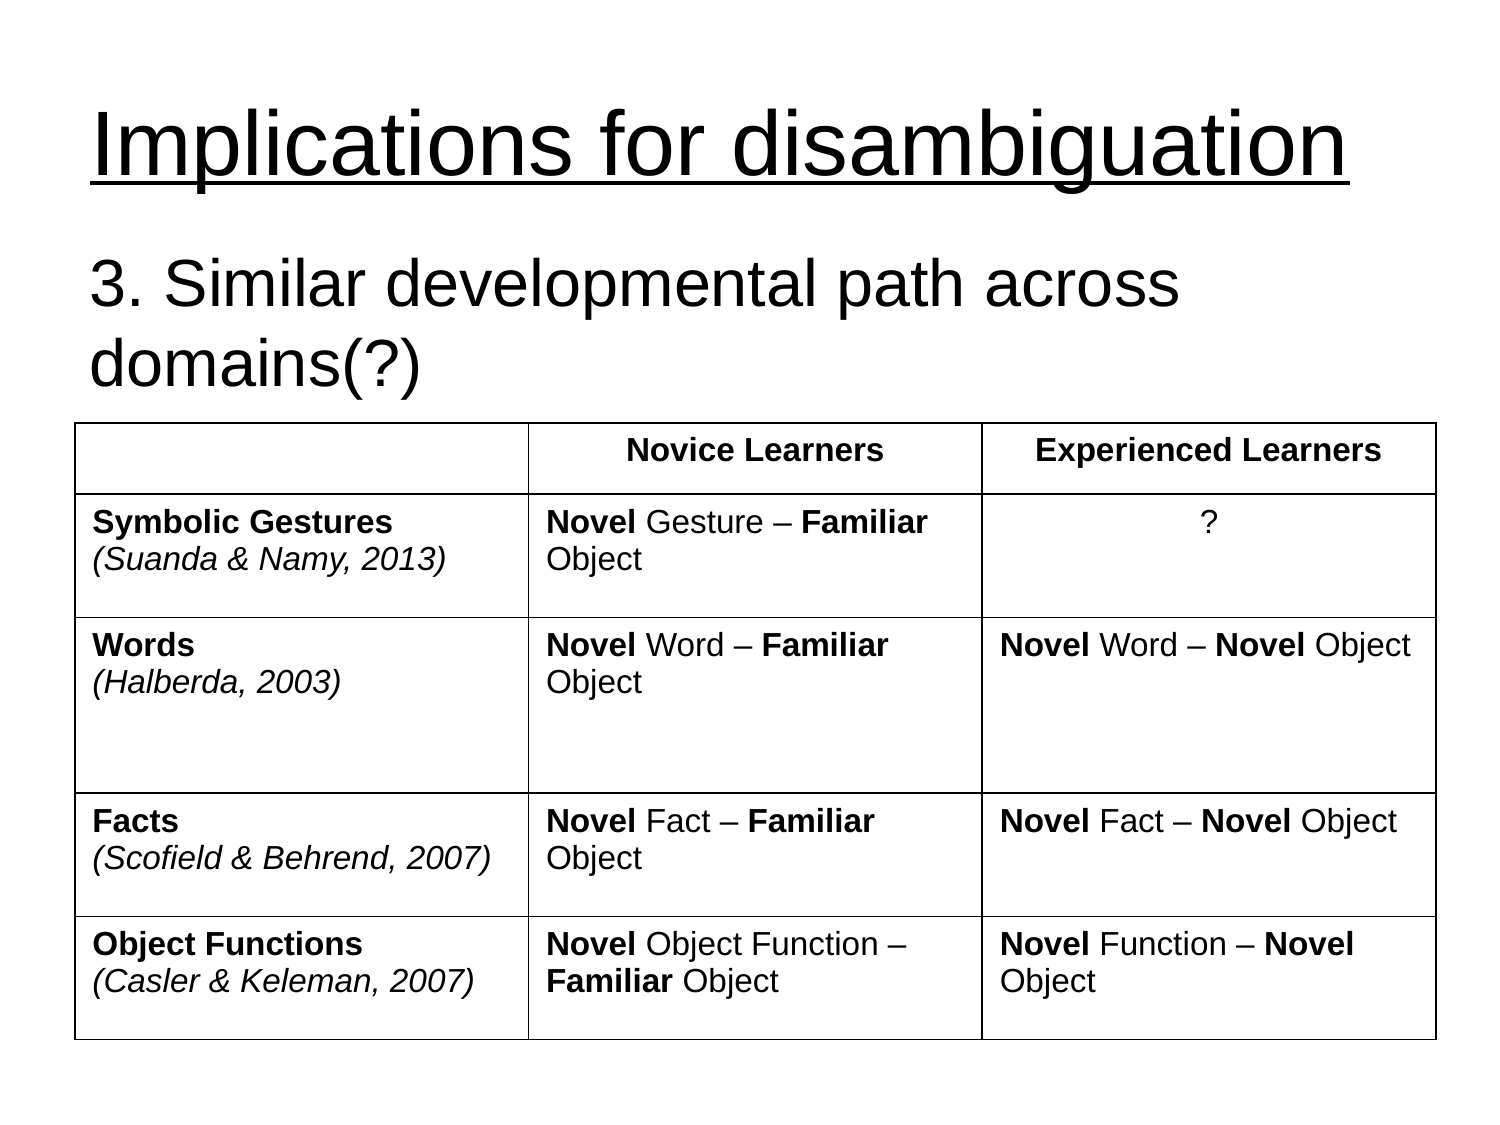

# Implications for disambiguation
3. Similar developmental path across domains(?)
|  | Novice Learners | Experienced Learners |
| --- | --- | --- |
| Symbolic Gestures (Suanda & Namy, 2013) | Novel Gesture – Familiar Object | ? |
| Words (Halberda, 2003) | Novel Word – Familiar Object | Novel Word – Novel Object |
| Facts (Scofield & Behrend, 2007) | Novel Fact – Familiar Object | Novel Fact – Novel Object |
| Object Functions (Casler & Keleman, 2007) | Novel Object Function – Familiar Object | Novel Function – Novel Object |